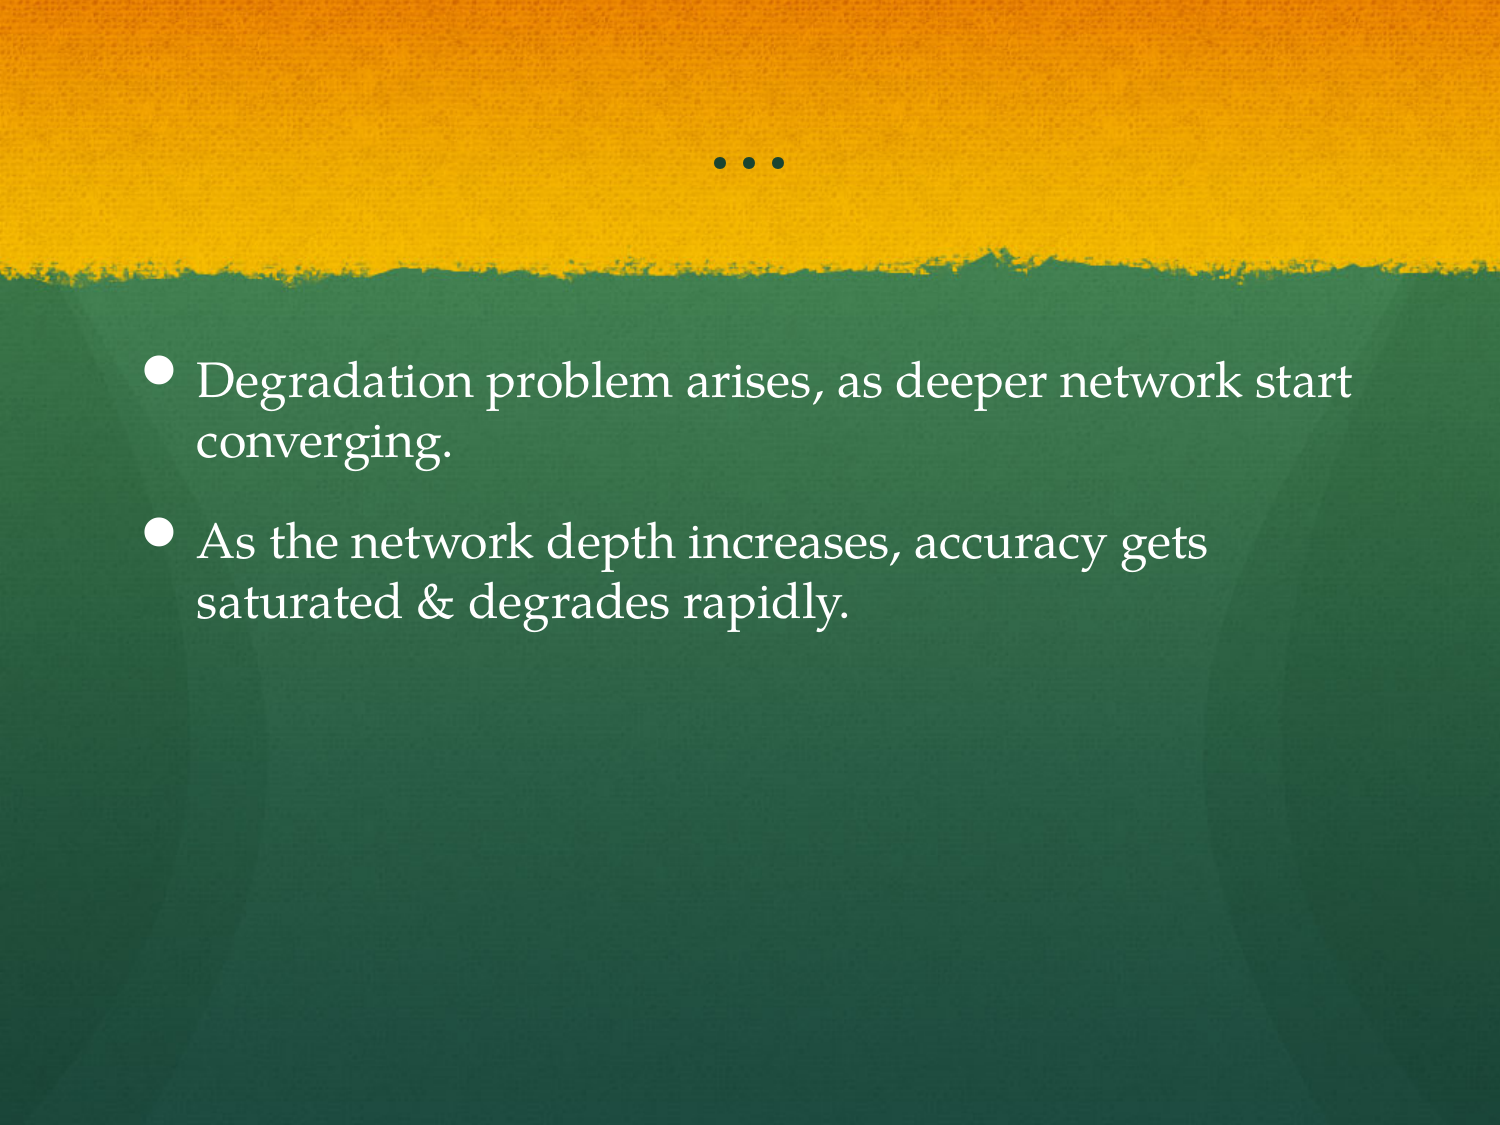

# …
Degradation problem arises, as deeper network start converging.
As the network depth increases, accuracy gets saturated & degrades rapidly.